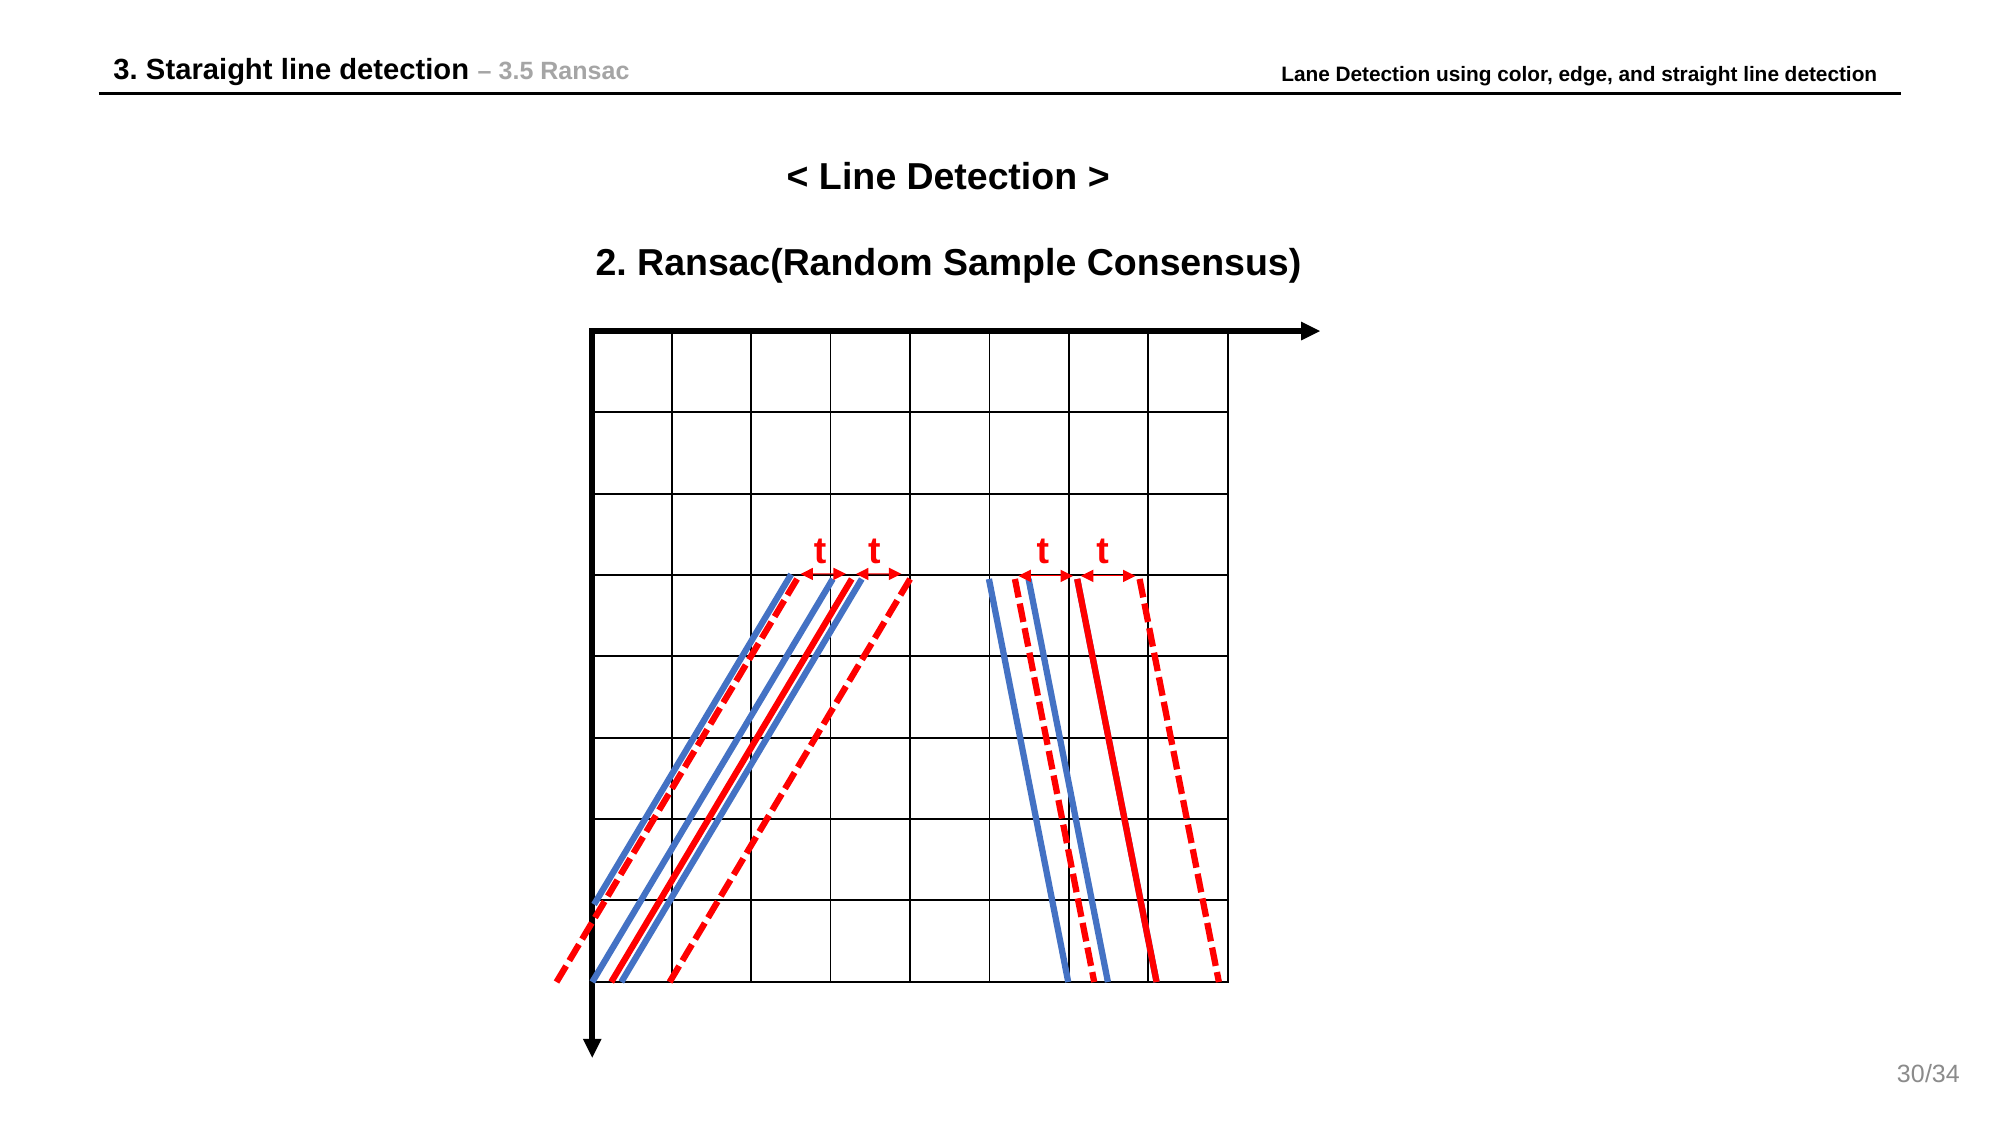

3. Staraight line detection – 3.5 Ransac
Lane Detection using color, edge, and straight line detection
< Line Detection >
2. Ransac(Random Sample Consensus)
|  |  |  |  |  |  |  |  |
| --- | --- | --- | --- | --- | --- | --- | --- |
|  |  |  |  |  |  |  |  |
|  |  |  |  |  |  |  |  |
|  |  |  |  |  |  |  |  |
|  |  |  |  |  |  |  |  |
|  |  |  |  |  |  |  |  |
|  |  |  |  |  |  |  |  |
|  |  |  |  |  |  |  |  |
t
t
t
t
30/34